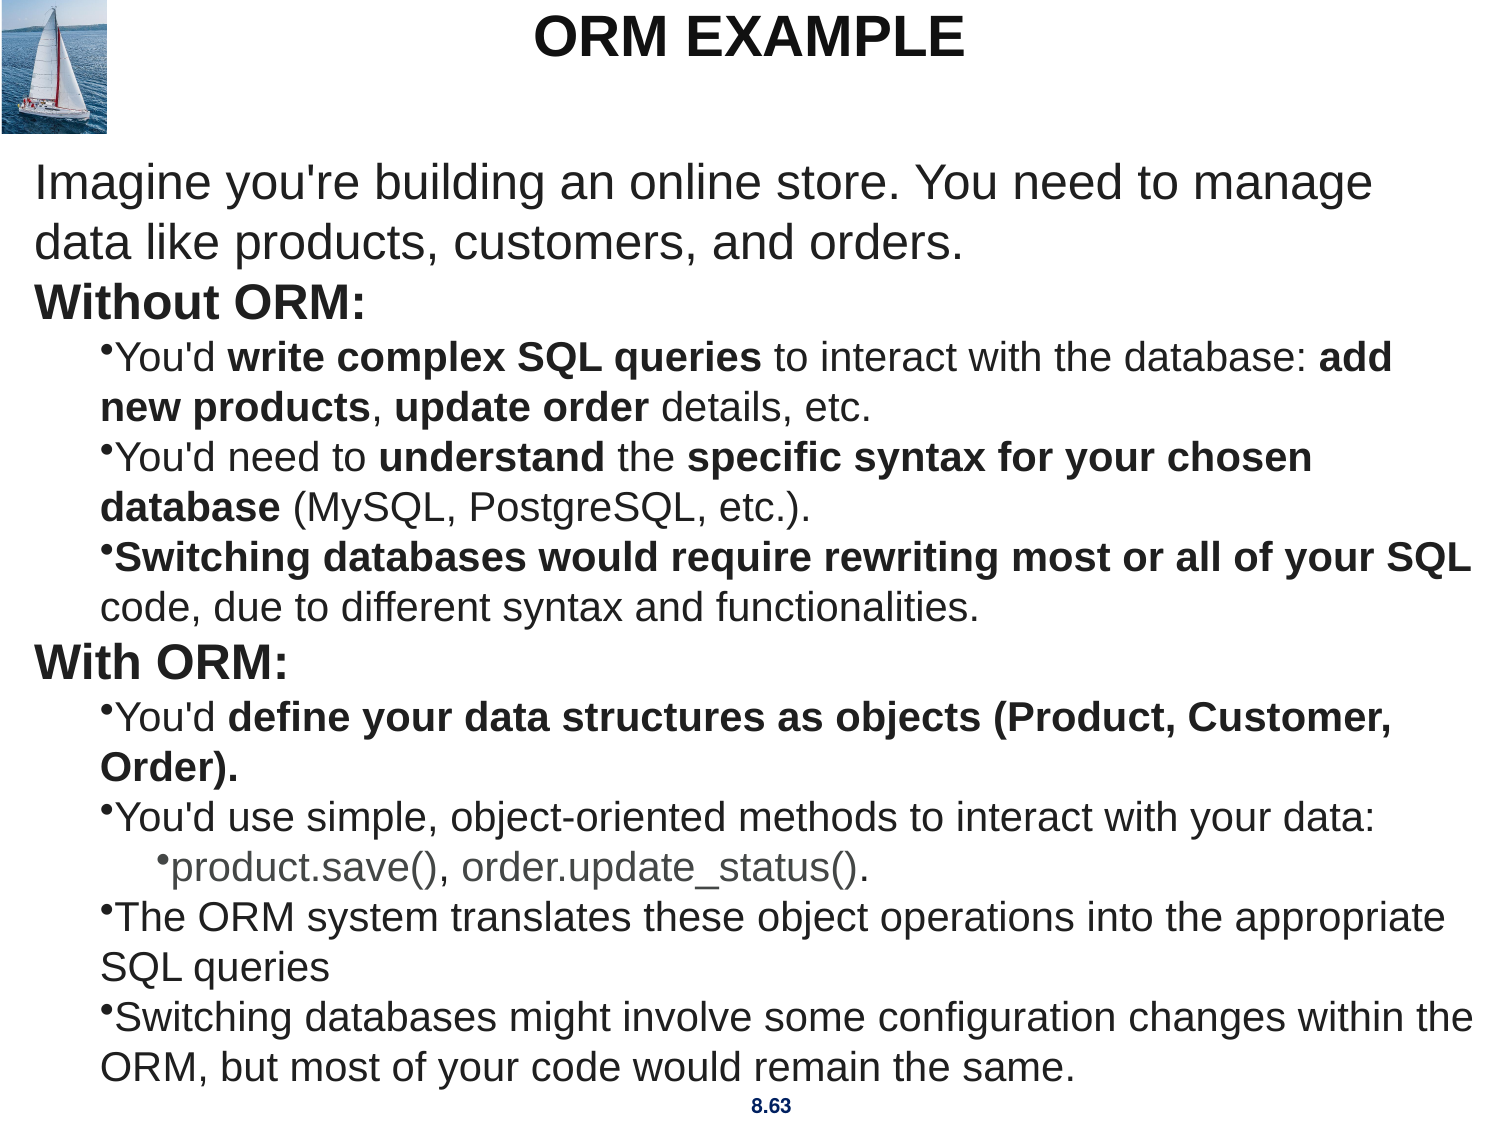

# ORM EXAMPLE
Imagine you're building an online store. You need to manage data like products, customers, and orders.
Without ORM:
You'd write complex SQL queries to interact with the database: add new products, update order details, etc.
You'd need to understand the specific syntax for your chosen database (MySQL, PostgreSQL, etc.).
Switching databases would require rewriting most or all of your SQL code, due to different syntax and functionalities.
With ORM:
You'd define your data structures as objects (Product, Customer, Order).
You'd use simple, object-oriented methods to interact with your data:
product.save(), order.update_status().
The ORM system translates these object operations into the appropriate SQL queries
Switching databases might involve some configuration changes within the ORM, but most of your code would remain the same.